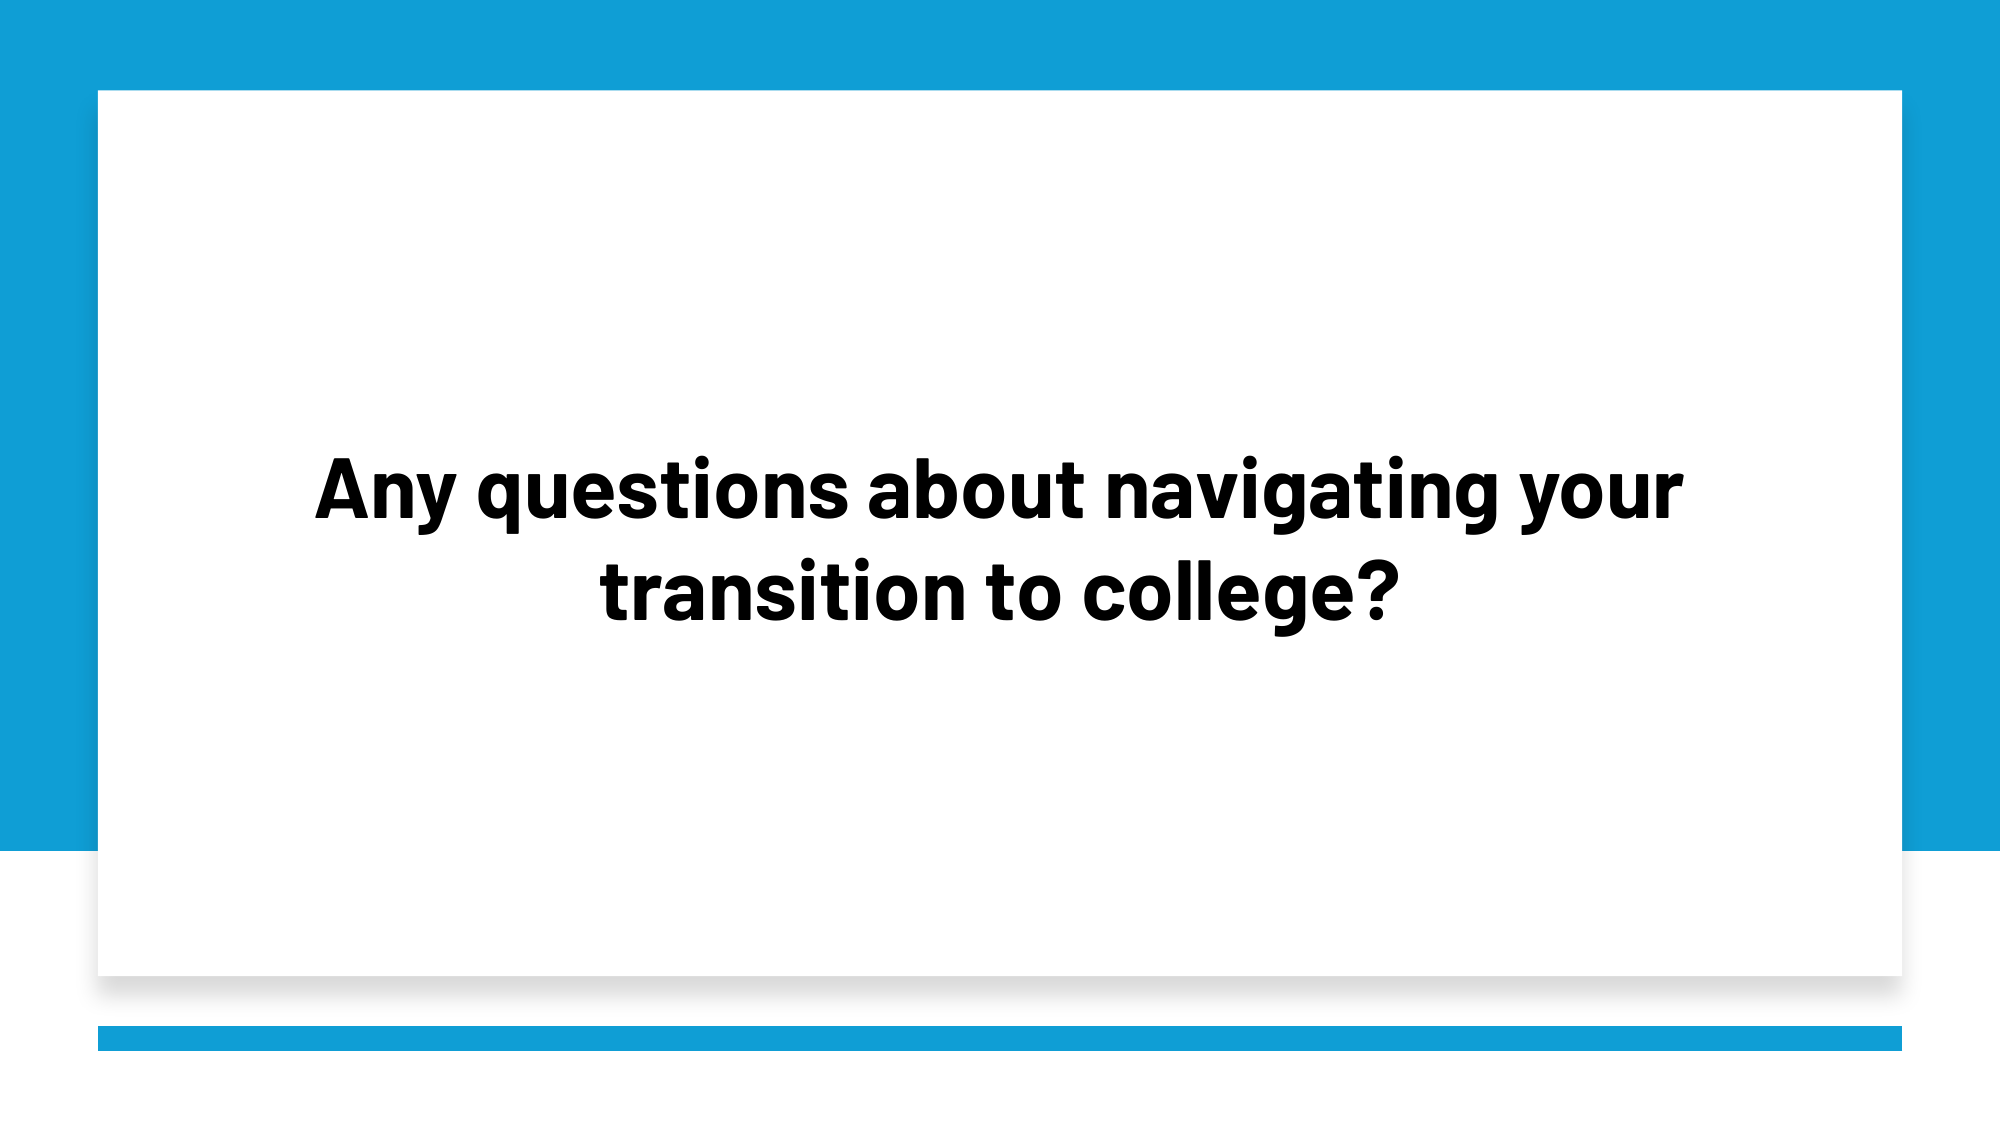

Any questions about navigating your transition to college?